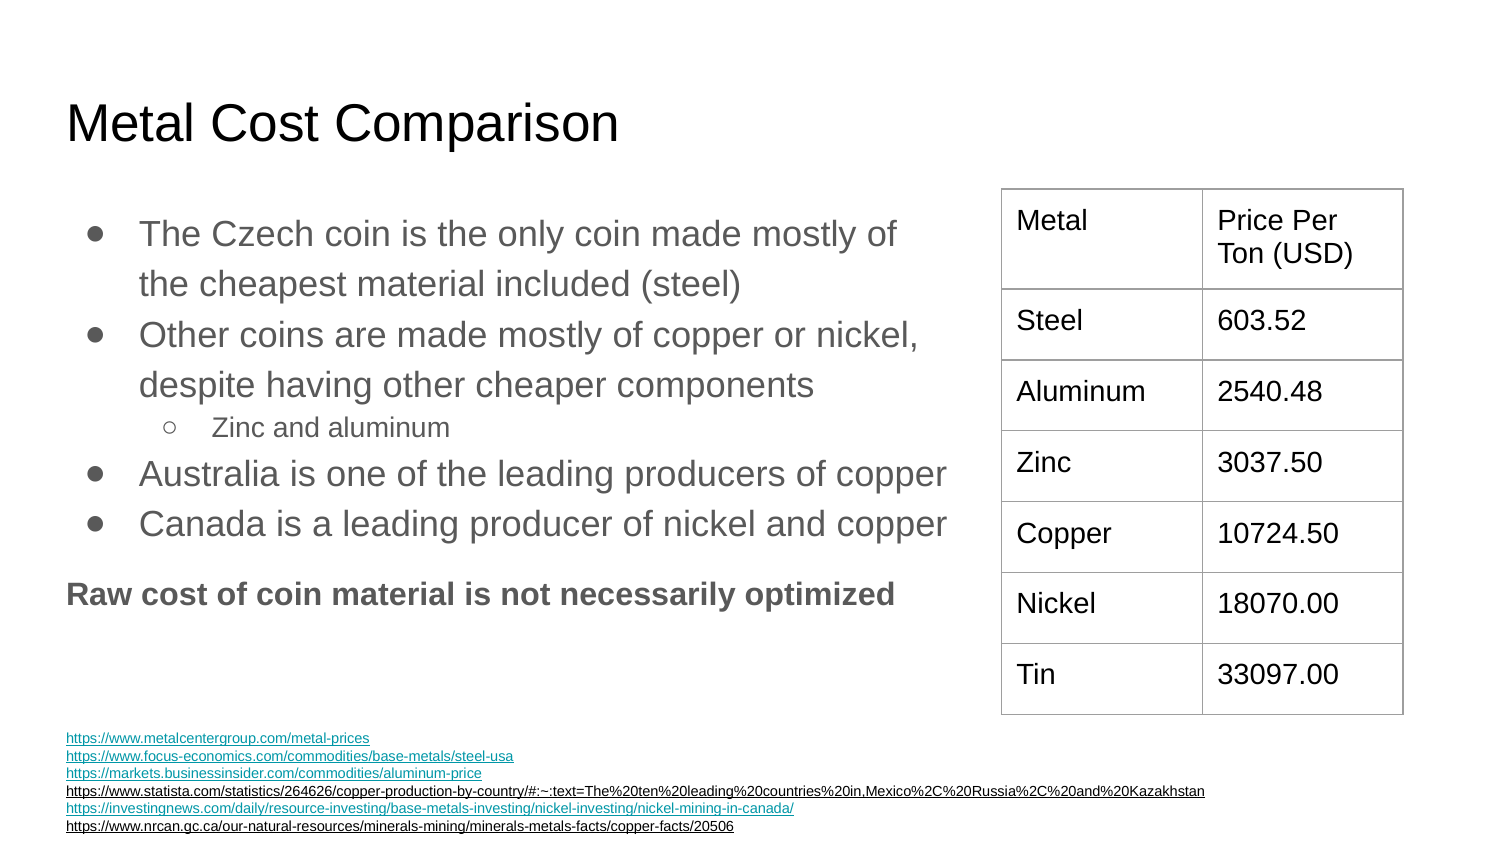

# Metal Cost Comparison
| Metal | Price Per Ton (USD) |
| --- | --- |
| Steel | 603.52 |
| Aluminum | 2540.48 |
| Zinc | 3037.50 |
| Copper | 10724.50 |
| Nickel | 18070.00 |
| Tin | 33097.00 |
The Czech coin is the only coin made mostly of the cheapest material included (steel)
Other coins are made mostly of copper or nickel, despite having other cheaper components
Zinc and aluminum
Australia is one of the leading producers of copper
Canada is a leading producer of nickel and copper
Raw cost of coin material is not necessarily optimized
https://www.metalcentergroup.com/metal-prices
https://www.focus-economics.com/commodities/base-metals/steel-usa
https://markets.businessinsider.com/commodities/aluminum-price
https://www.statista.com/statistics/264626/copper-production-by-country/#:~:text=The%20ten%20leading%20countries%20in,Mexico%2C%20Russia%2C%20and%20Kazakhstan
https://investingnews.com/daily/resource-investing/base-metals-investing/nickel-investing/nickel-mining-in-canada/
https://www.nrcan.gc.ca/our-natural-resources/minerals-mining/minerals-metals-facts/copper-facts/20506